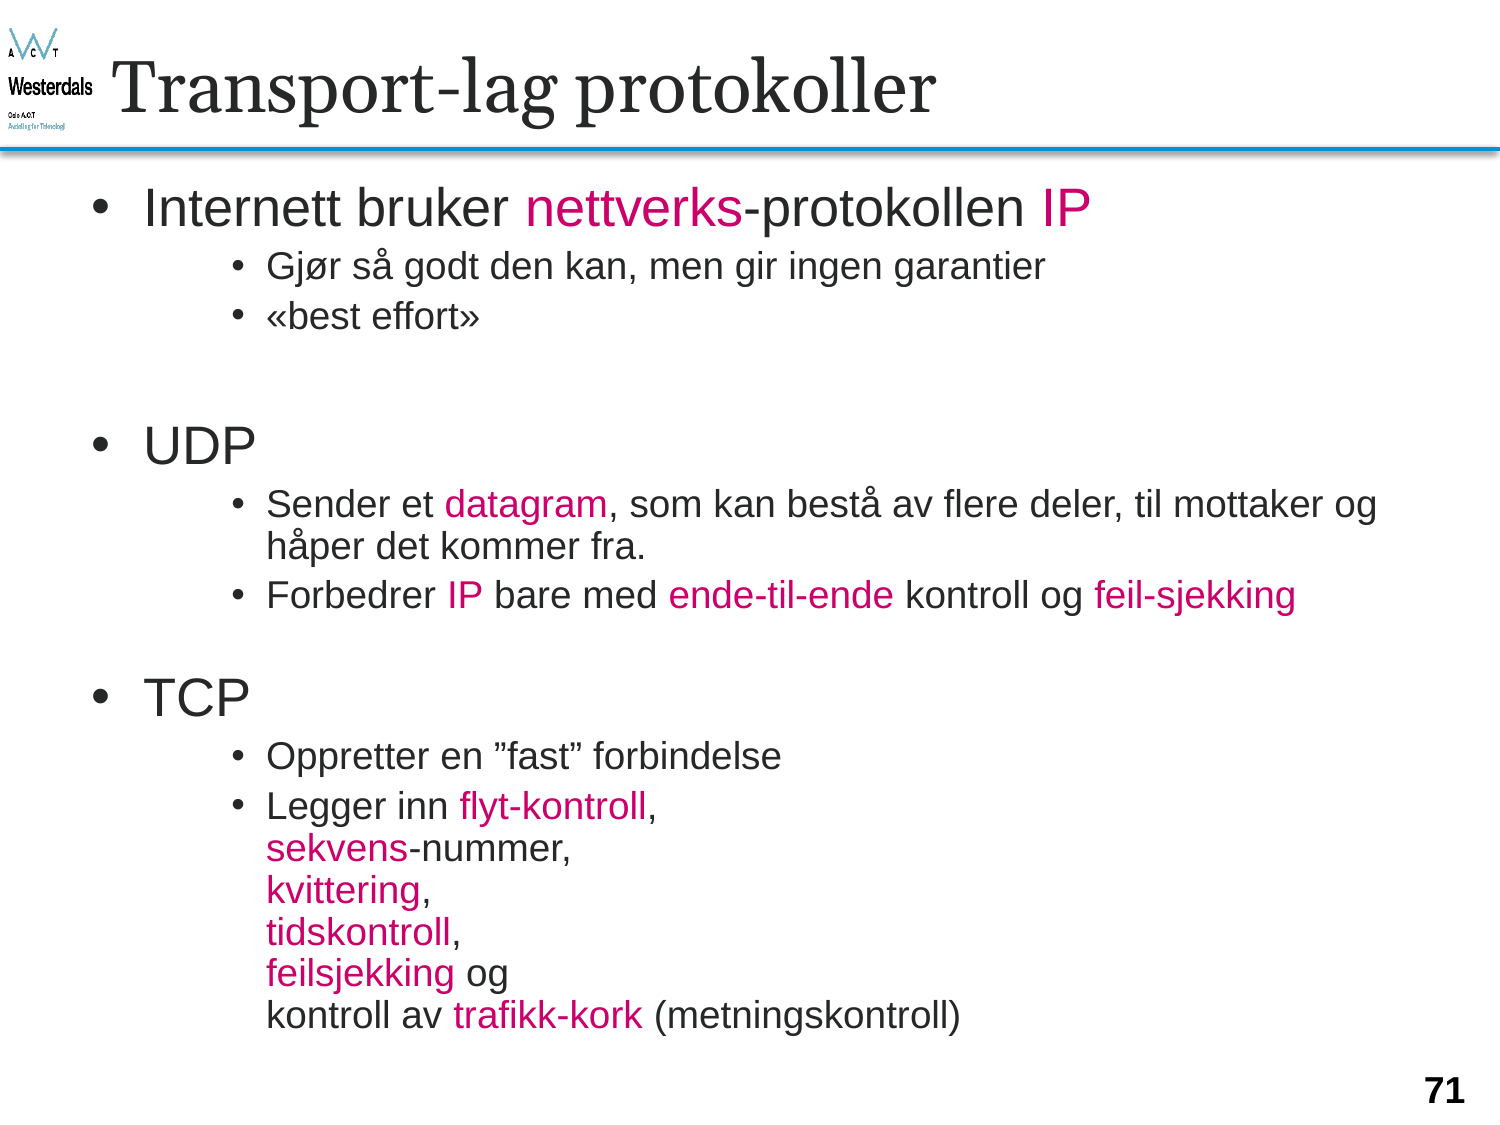

# Transport-lag protokoller
Internett bruker nettverks-protokollen IP
Gjør så godt den kan, men gir ingen garantier
«best effort»

UDP
Sender et datagram, som kan bestå av flere deler, til mottaker og håper det kommer fra.
Forbedrer IP bare med ende-til-ende kontroll og feil-sjekking
TCP
Oppretter en ”fast” forbindelse
Legger inn flyt-kontroll,
sekvens-nummer,
kvittering,
tidskontroll,
feilsjekking og
kontroll av trafikk-kork (metningskontroll)
71